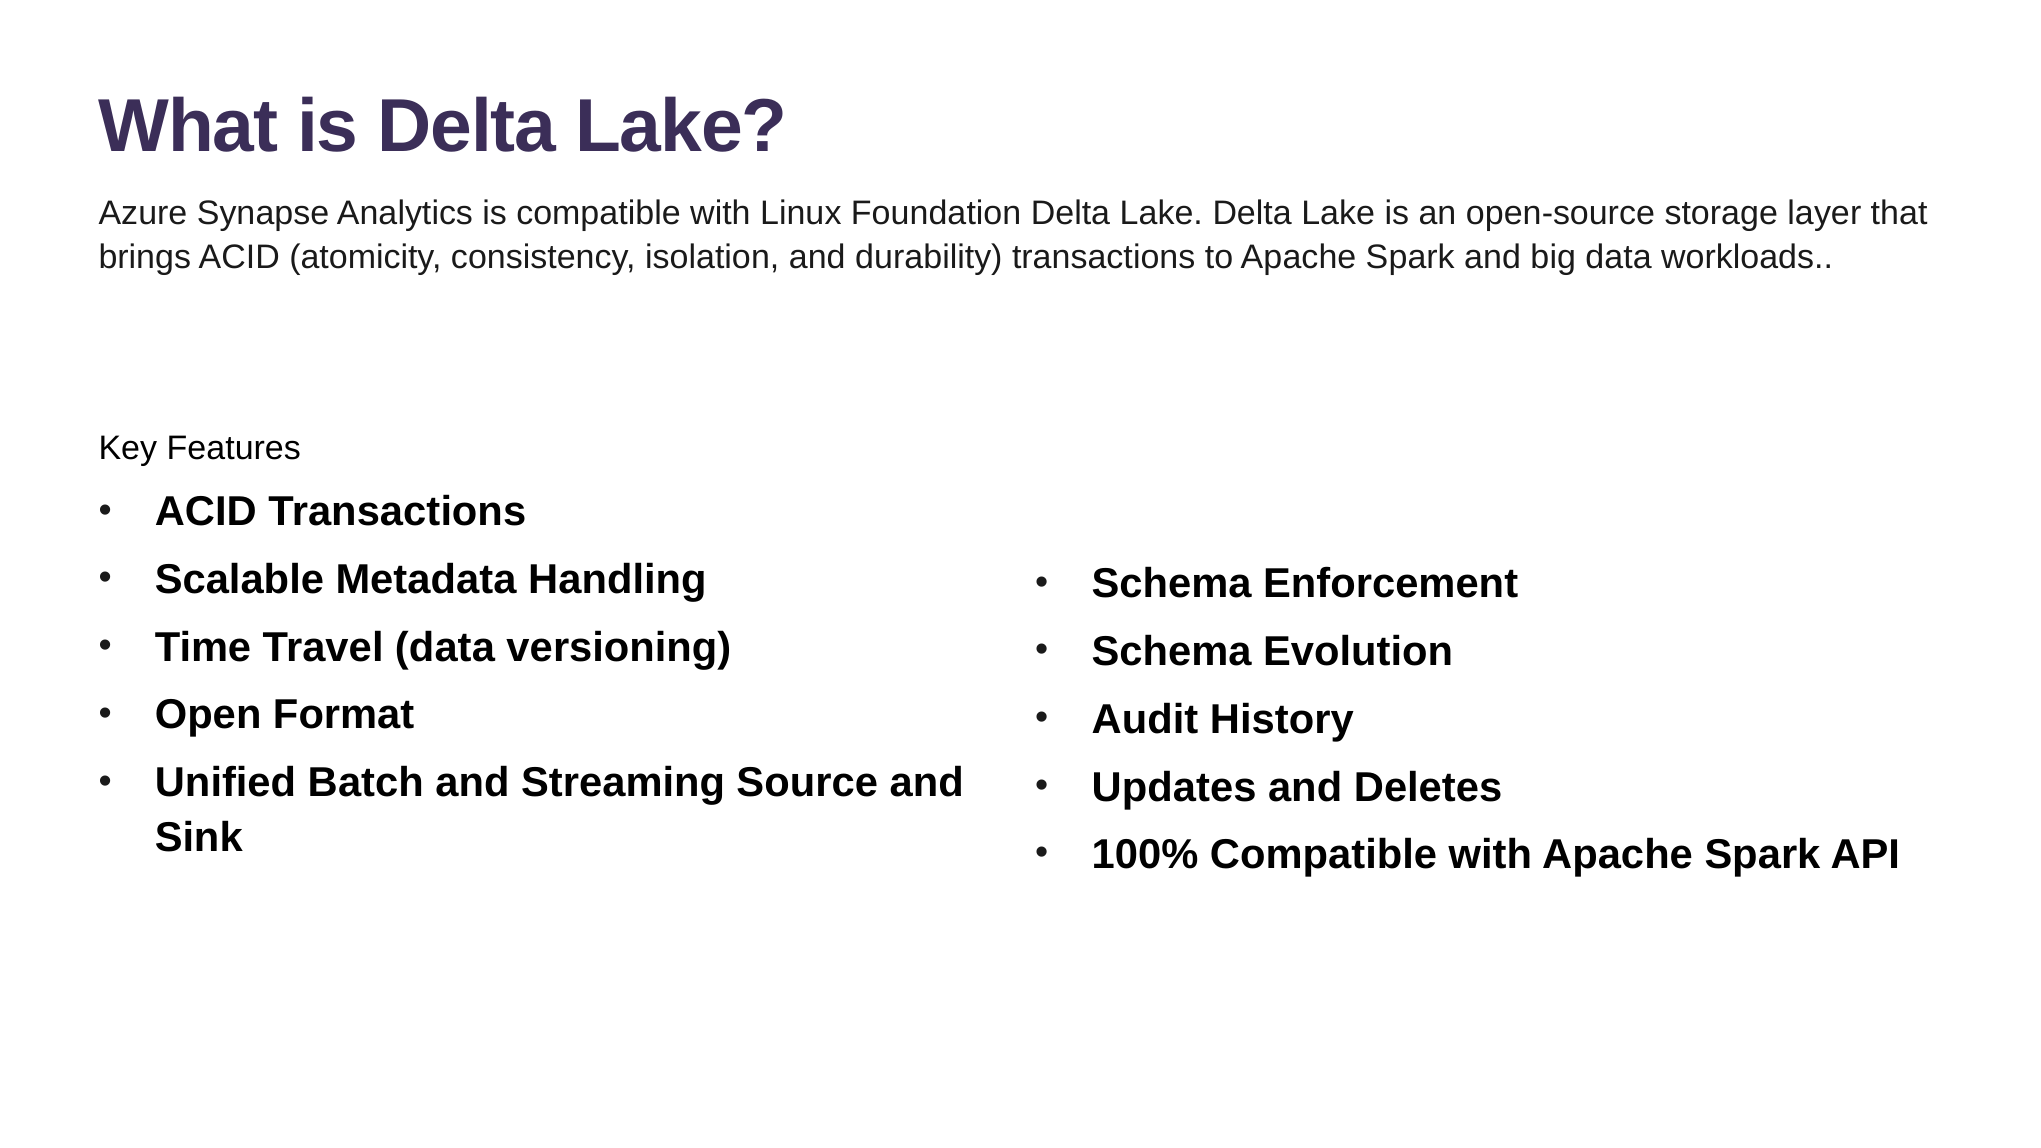

# What is Delta Lake?
Azure Synapse Analytics is compatible with Linux Foundation Delta Lake. Delta Lake is an open-source storage layer that brings ACID (atomicity, consistency, isolation, and durability) transactions to Apache Spark and big data workloads..

Key Features
ACID Transactions
Scalable Metadata Handling
Time Travel (data versioning)
Open Format
Unified Batch and Streaming Source and Sink

Schema Enforcement
Schema Evolution
Audit History
Updates and Deletes
100% Compatible with Apache Spark API